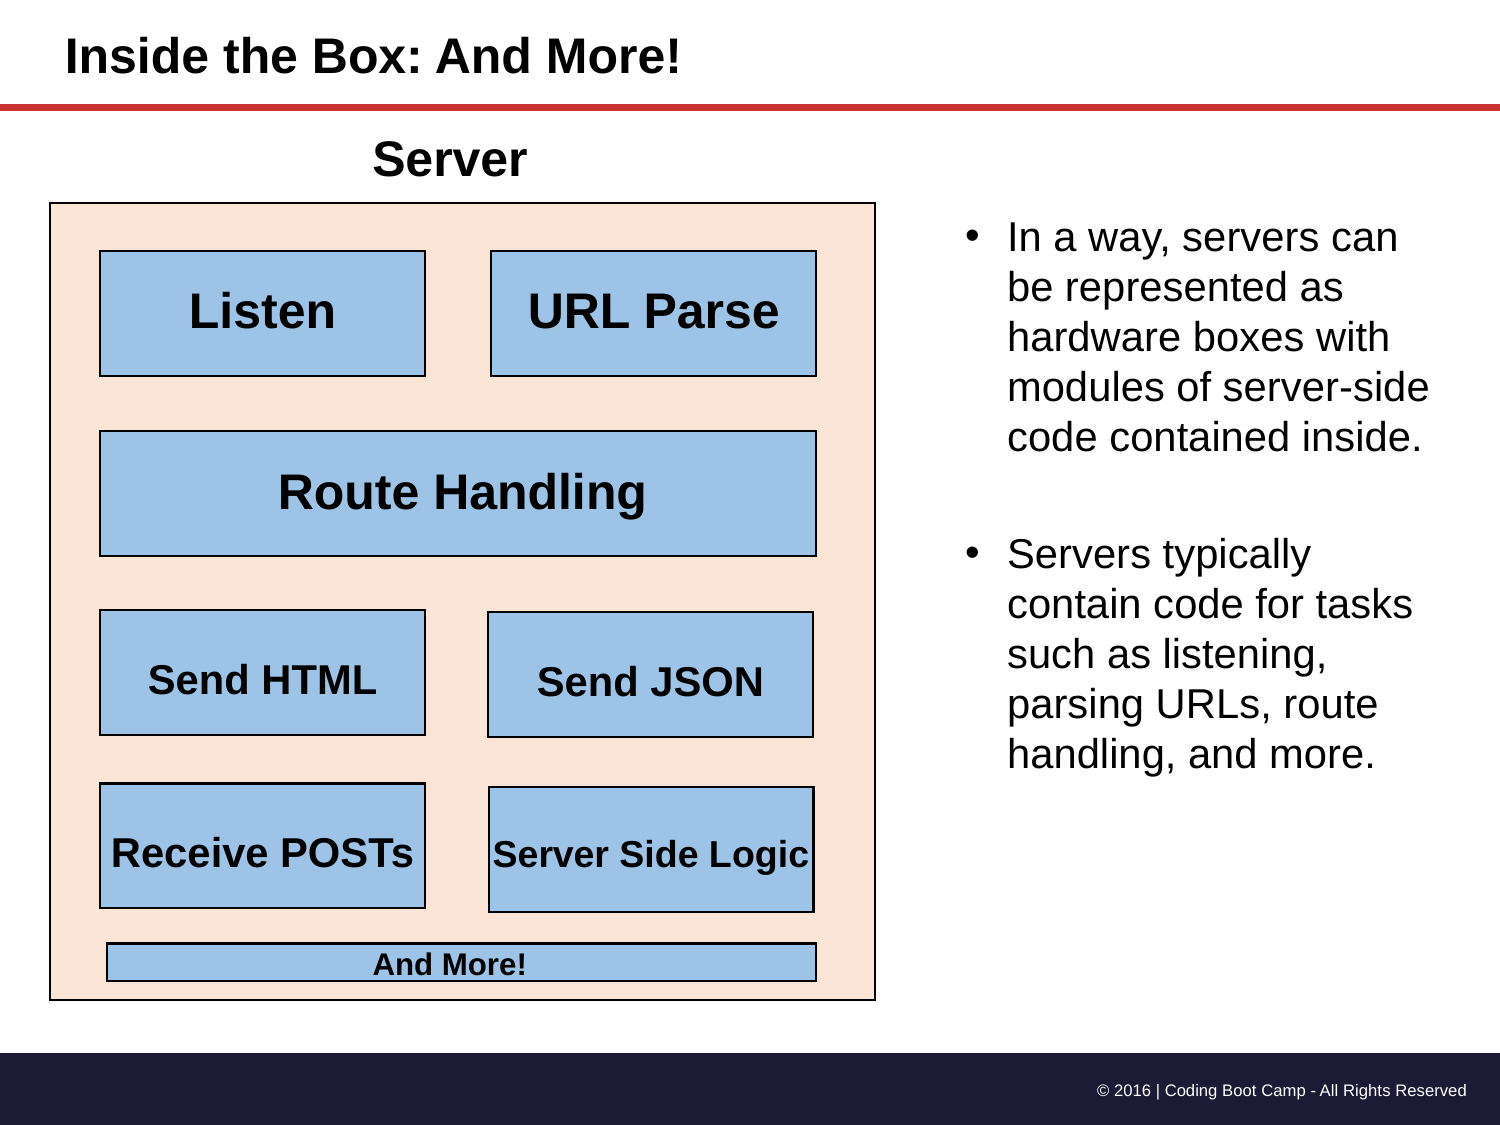

Inside the Box: And More!
Server
In a way, servers can be represented as hardware boxes with modules of server-side code contained inside.

Servers typically contain code for tasks such as listening, parsing URLs, route handling, and more.

Listen
URL Parse

Route Handling

Send HTML
Send JSON

Receive POSTs
Server Side Logic
And More!